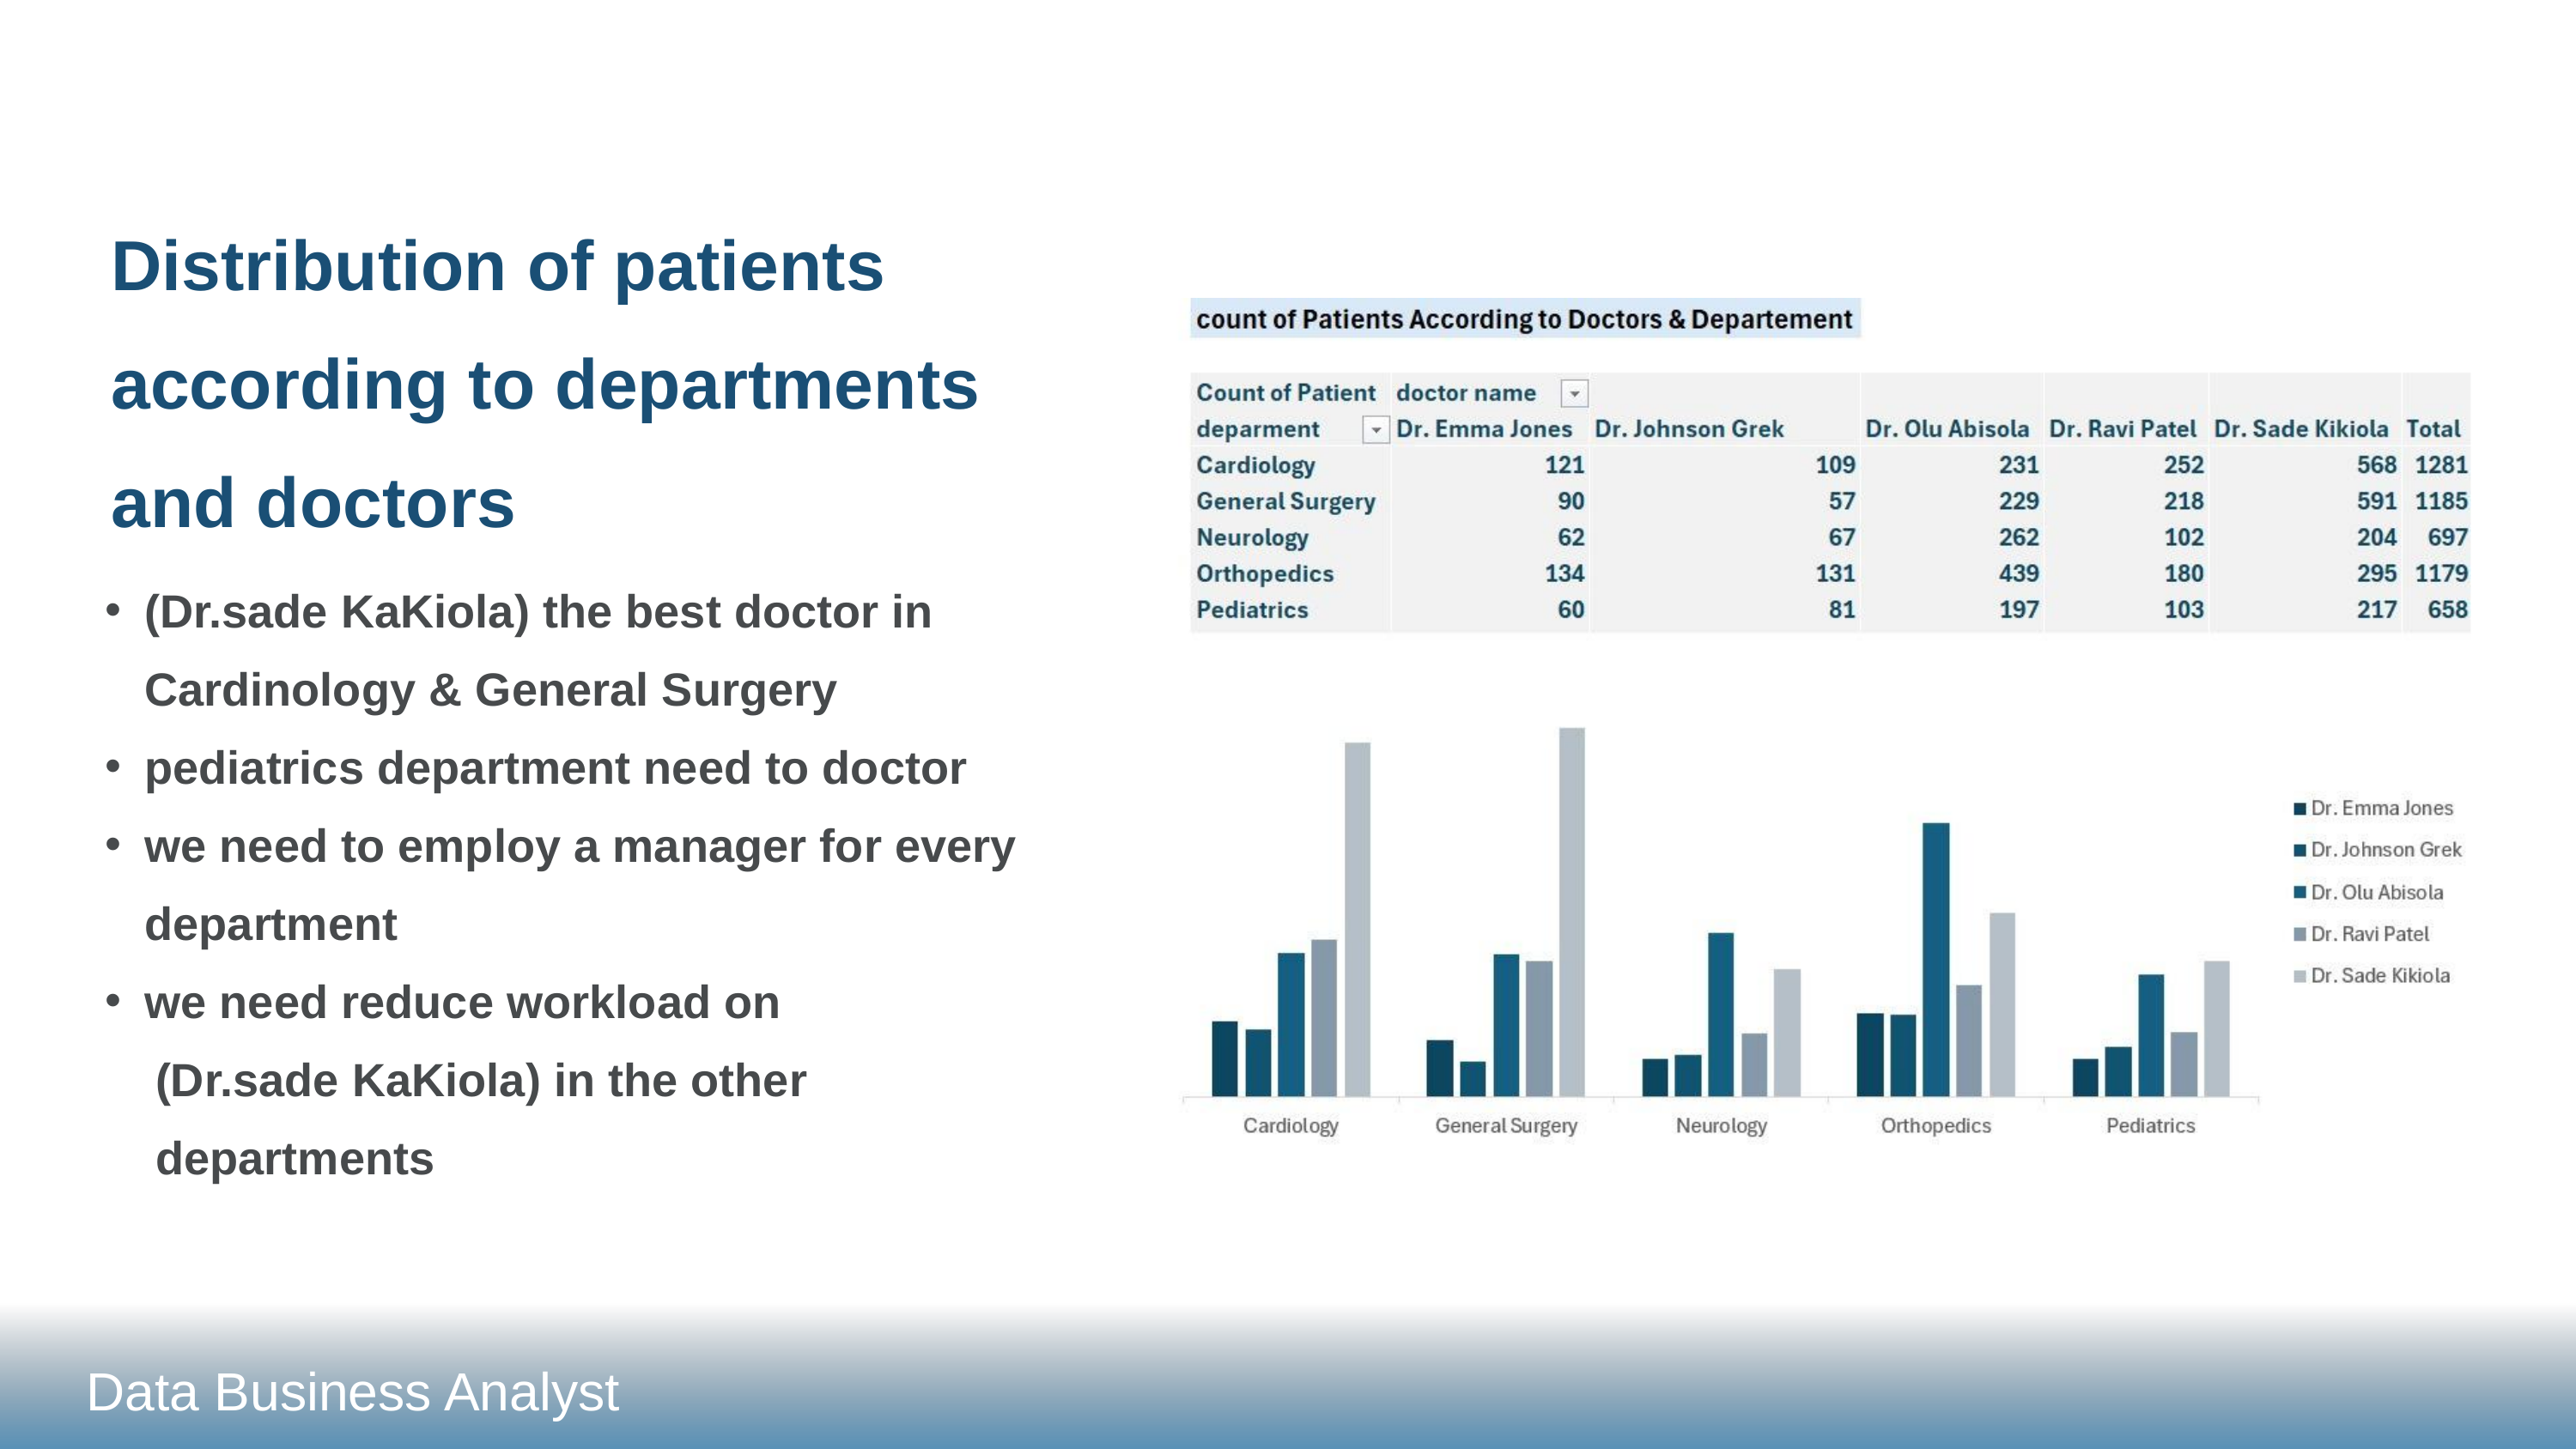

Distribution of patients according to departments and doctors

(Dr.sade KaKiola) the best doctor in Cardinology & General Surgery
pediatrics department need to doctor
we need to employ a manager for every department
we need reduce workload on
       (Dr.sade KaKiola) in the other
       departments
Data Business Analyst